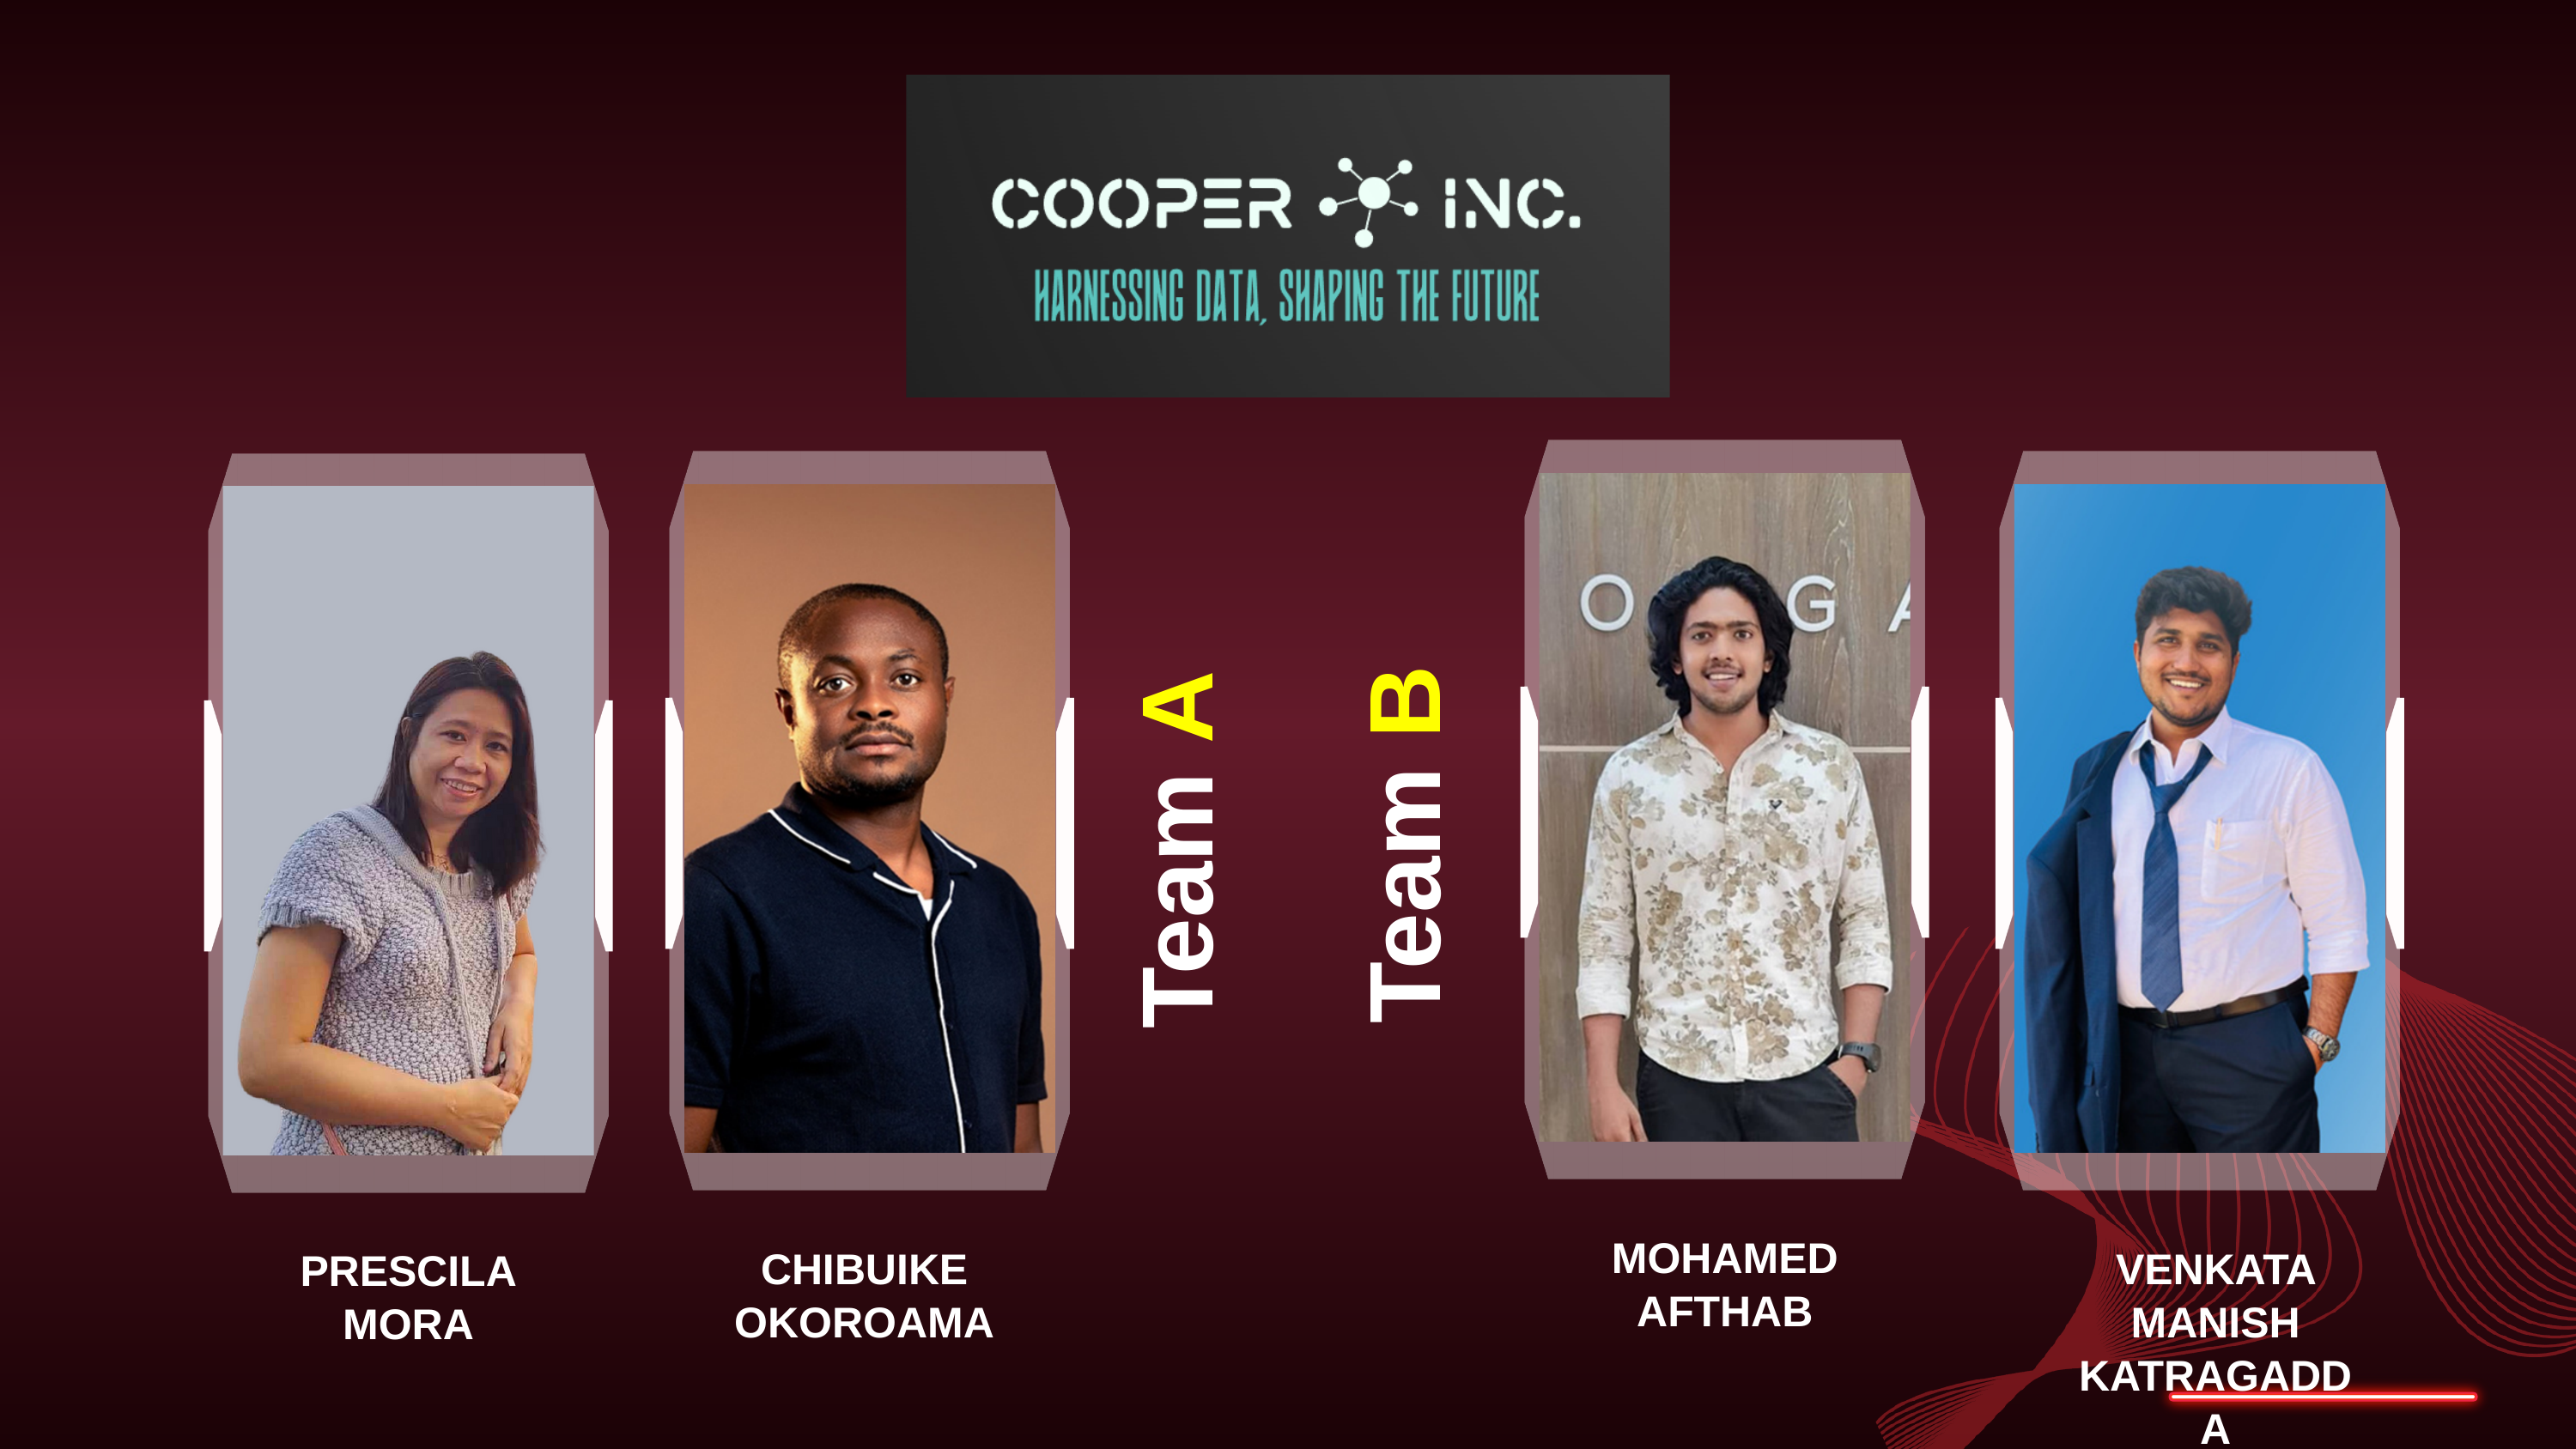

Team B
Team A

MOHAMED AFTHAB
CHIBUIKE OKOROAMA

VENKATA MANISH
KATRAGADDA

PRESCILA
MORA